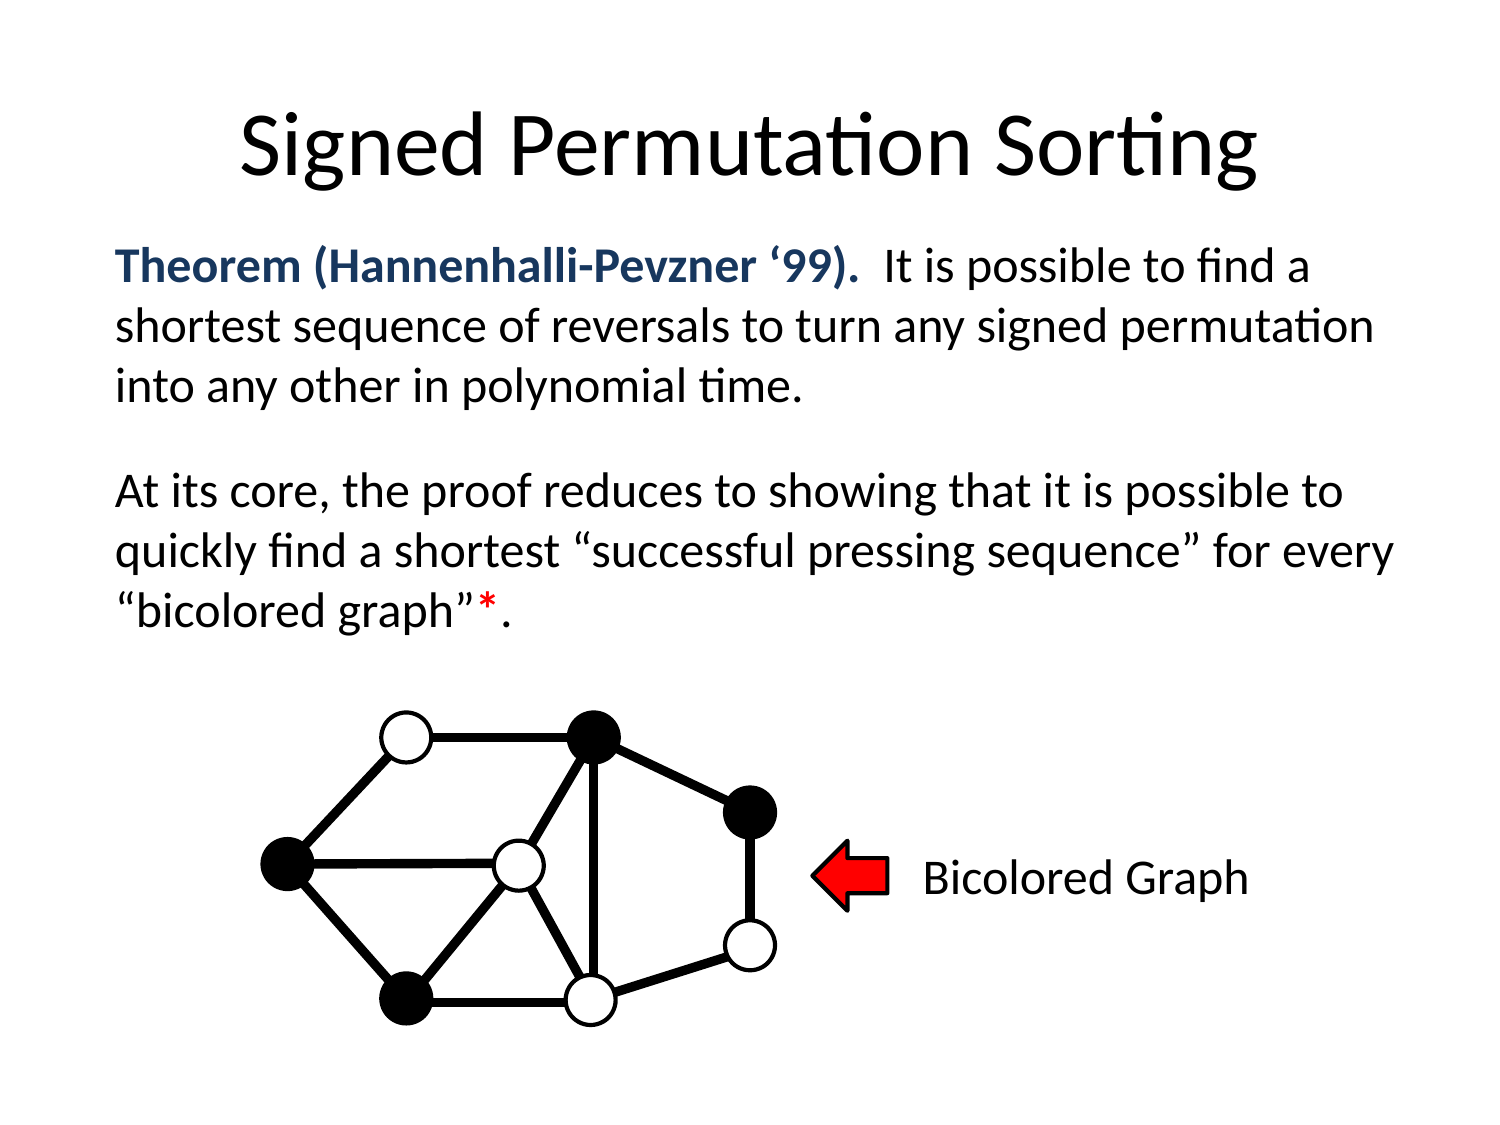

# Signed Permutation Sorting
Theorem (Hannenhalli-Pevzner ‘99).  It is possible to find a shortest sequence of reversals to turn any signed permutation into any other in polynomial time.
At its core, the proof reduces to showing that it is possible to quickly find a shortest “successful pressing sequence” for every “bicolored graph”*.

Bicolored Graph